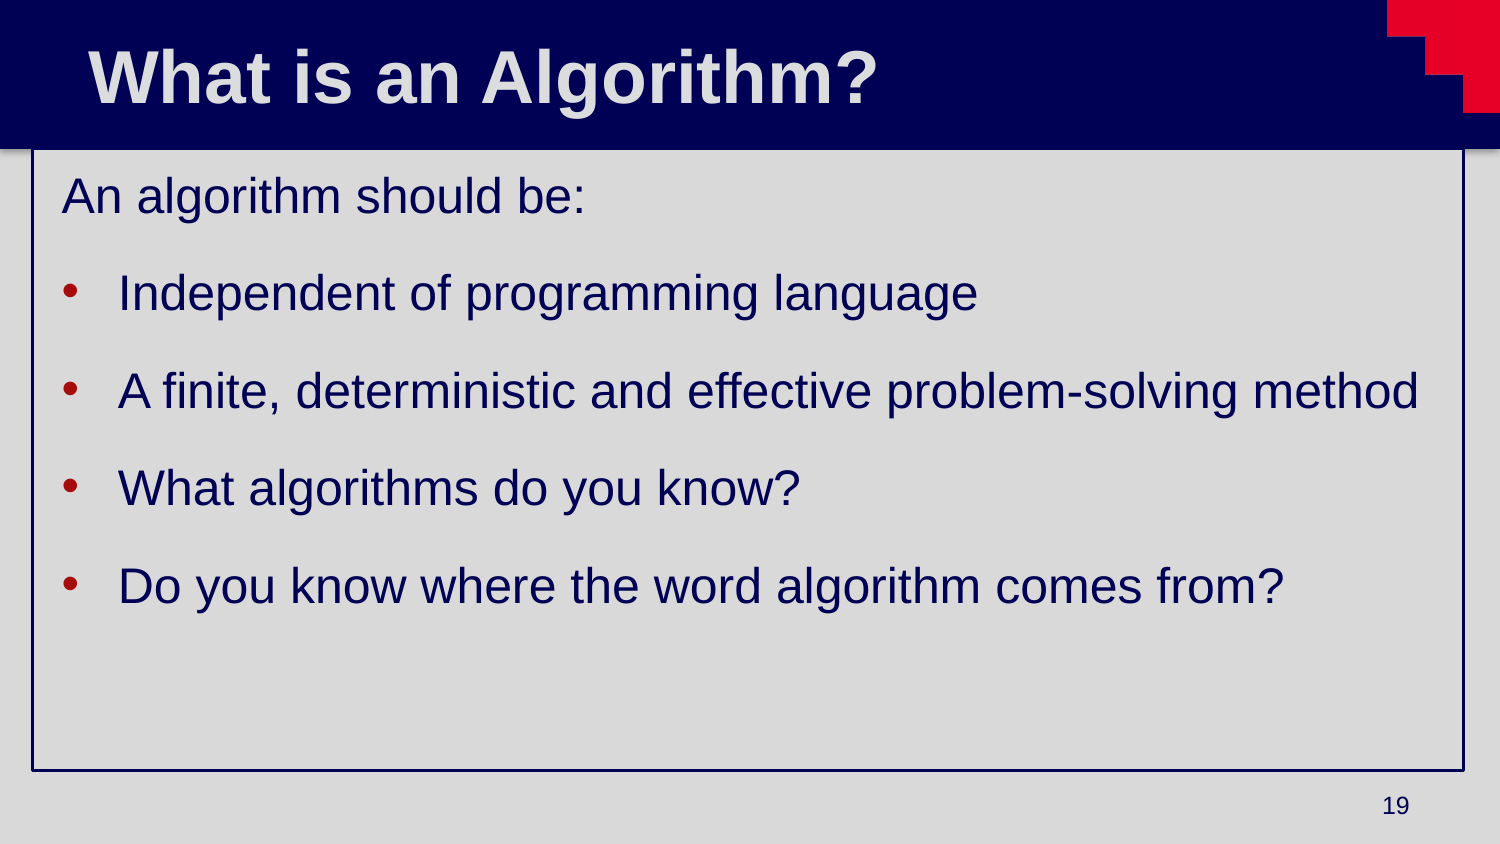

# What is an Algorithm?
An algorithm should be:
Independent of programming language
A finite, deterministic and effective problem-solving method
What algorithms do you know?
Do you know where the word algorithm comes from?

19